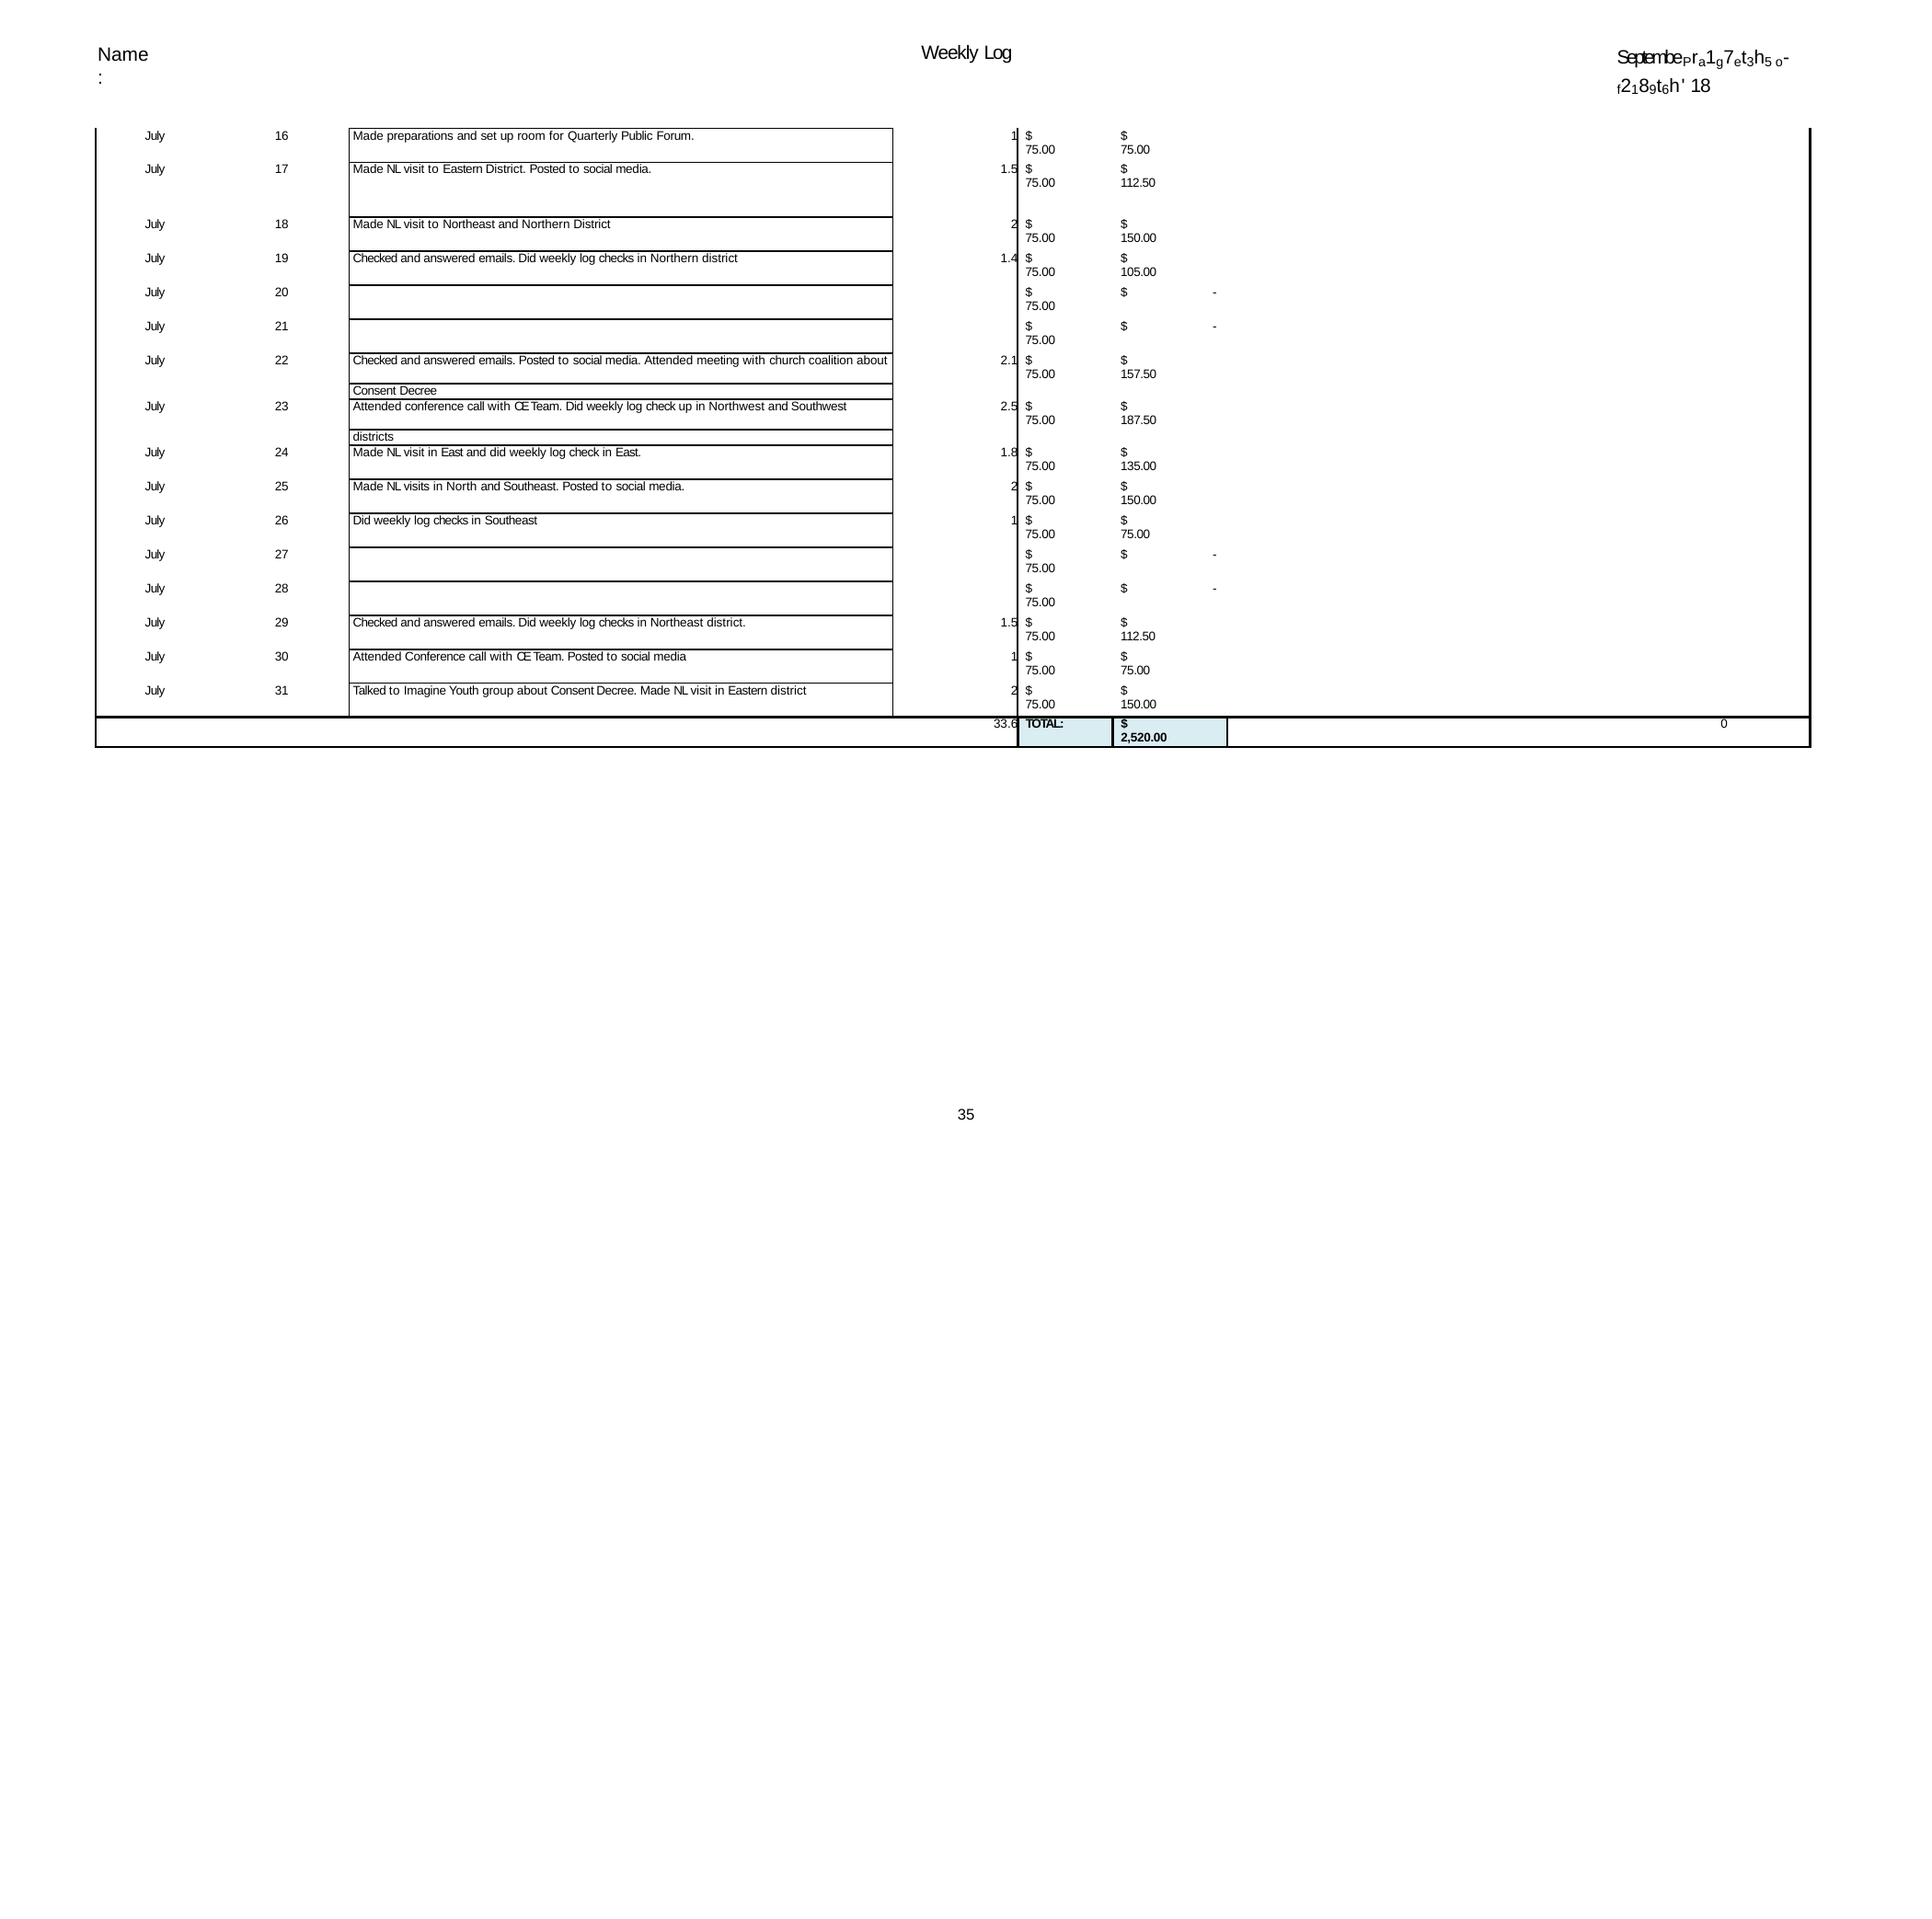

Weekly Log
Name:
SeptembePra1g7et3h5 o- f2189t6h ' 18
| July | 16 | Made preparations and set up room for Quarterly Public Forum. | 1 | $ 75.00 | $ 75.00 |  |
| --- | --- | --- | --- | --- | --- | --- |
| July | 17 | Made NL visit to Eastern District. Posted to social media. | 1.5 | $ 75.00 | $ 112.50 |  |
| July | 18 | Made NL visit to Northeast and Northern District | 2 | $ 75.00 | $ 150.00 |  |
| July | 19 | Checked and answered emails. Did weekly log checks in Northern district | 1.4 | $ 75.00 | $ 105.00 |  |
| July | 20 |  |  | $ 75.00 | $ - |  |
| July | 21 |  |  | $ 75.00 | $ - |  |
| July | 22 | Checked and answered emails. Posted to social media. Attended meeting with church coalition about | 2.1 | $ 75.00 | $ 157.50 |  |
|  |  | Consent Decree |  |  |  |  |
| July | 23 | Attended conference call with CE Team. Did weekly log check up in Northwest and Southwest | 2.5 | $ 75.00 | $ 187.50 |  |
|  |  | districts |  |  |  |  |
| July | 24 | Made NL visit in East and did weekly log check in East. | 1.8 | $ 75.00 | $ 135.00 |  |
| July | 25 | Made NL visits in North and Southeast. Posted to social media. | 2 | $ 75.00 | $ 150.00 |  |
| July | 26 | Did weekly log checks in Southeast | 1 | $ 75.00 | $ 75.00 |  |
| July | 27 |  |  | $ 75.00 | $ - |  |
| July | 28 |  |  | $ 75.00 | $ - |  |
| July | 29 | Checked and answered emails. Did weekly log checks in Northeast district. | 1.5 | $ 75.00 | $ 112.50 |  |
| July | 30 | Attended Conference call with CE Team. Posted to social media | 1 | $ 75.00 | $ 75.00 |  |
| July | 31 | Talked to Imagine Youth group about Consent Decree. Made NL visit in Eastern district | 2 | $ 75.00 | $ 150.00 |  |
| 33.6 |  |  |  | TOTAL: | $ 2,520.00 | 0 |
35